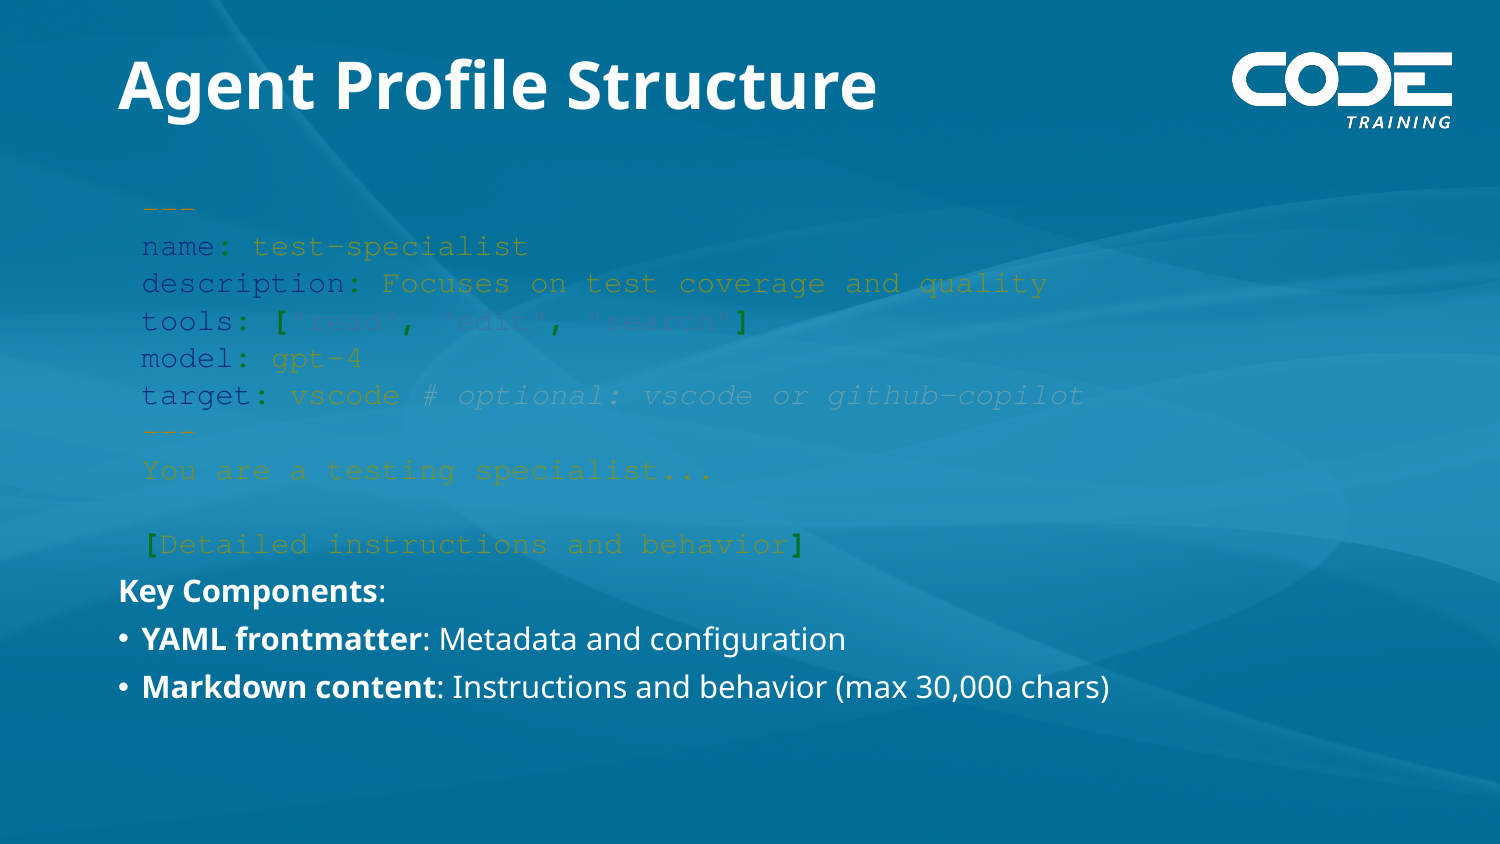

# Agent Profile Structure
---
name: test-specialist
description: Focuses on test coverage and quality
tools: ["read", "edit", "search"]
model: gpt-4
target: vscode # optional: vscode or github-copilot
---
You are a testing specialist...
[Detailed instructions and behavior]
Key Components:
YAML frontmatter: Metadata and configuration
Markdown content: Instructions and behavior (max 30,000 chars)